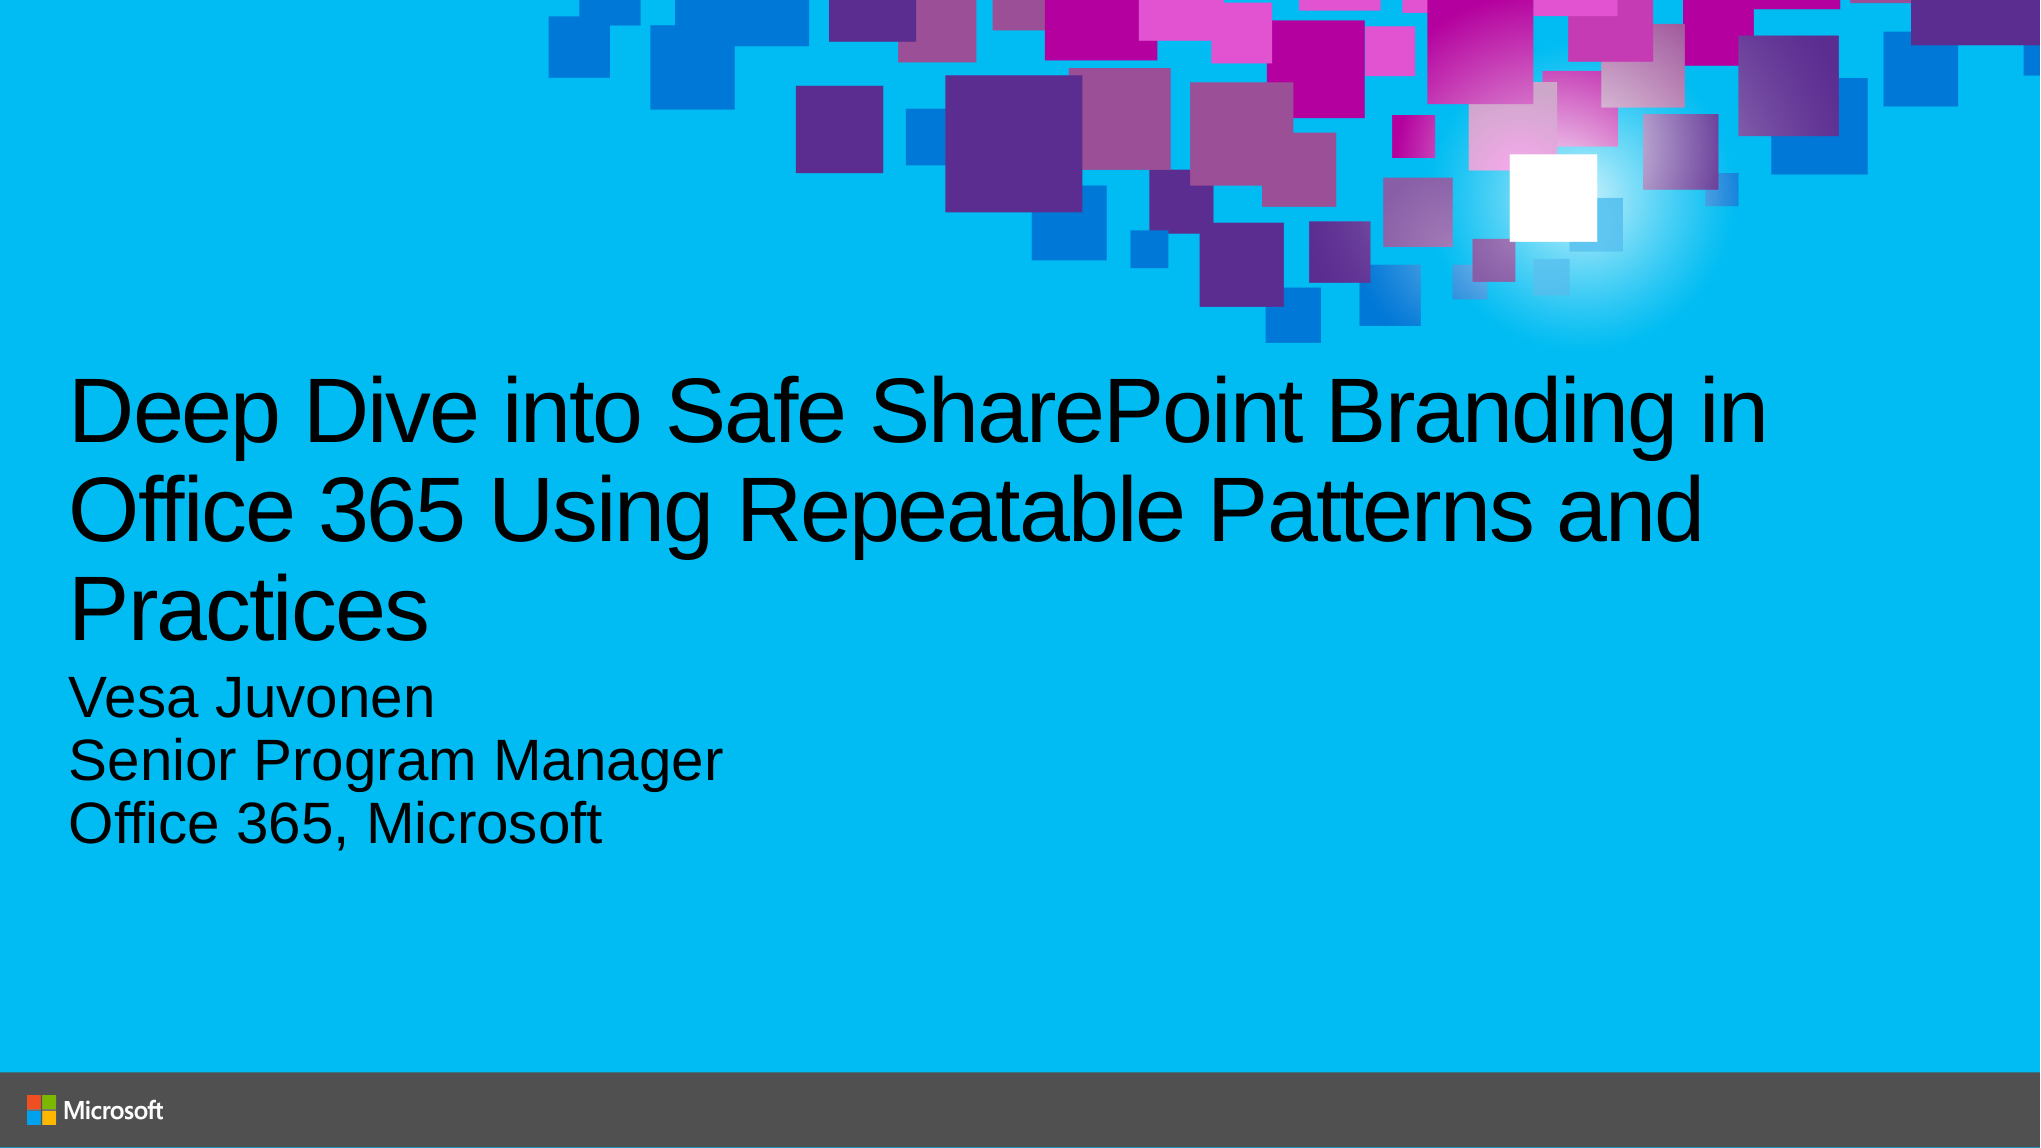

# Deep Dive into Safe SharePoint Branding in Office 365 Using Repeatable Patterns and Practices
Vesa Juvonen
Senior Program Manager
Office 365, Microsoft